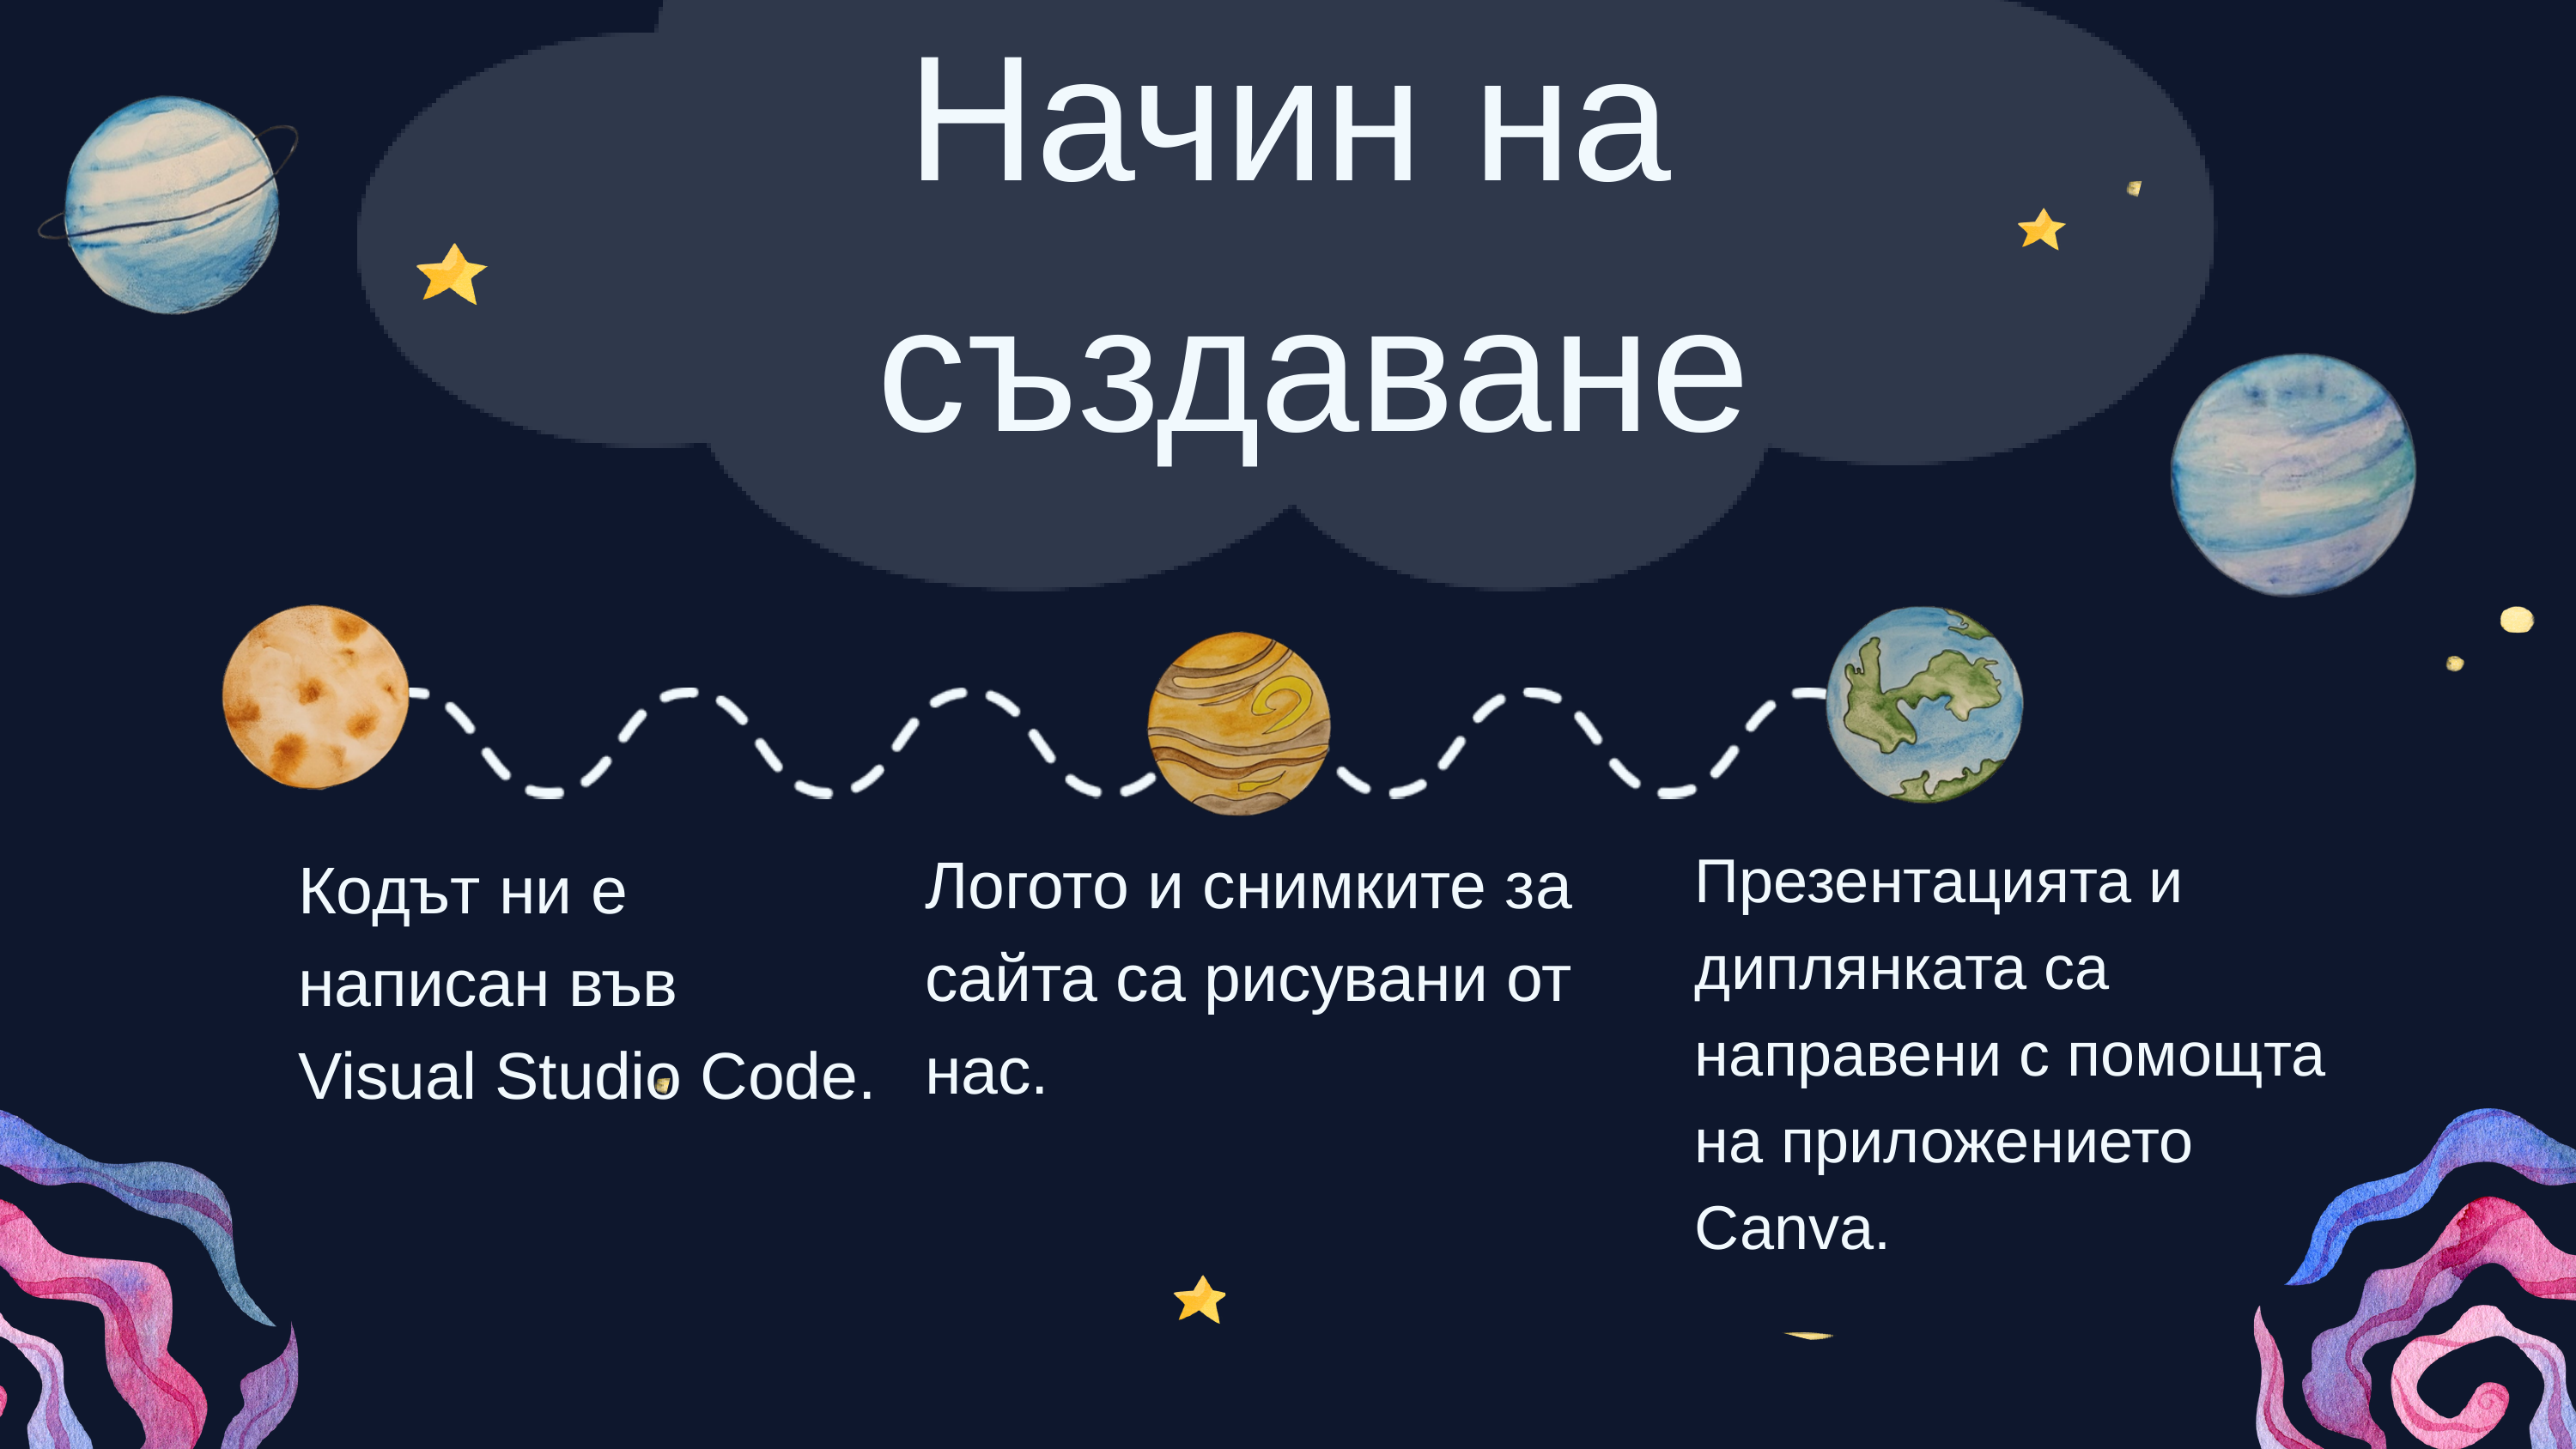

Начин на
създаване

Презентацията и диплянката са направени с помощта на приложението Canva.
Логото и снимките за сайта са рисувани от нас.
Кодът ни е
написан във
Visual Studio Code.